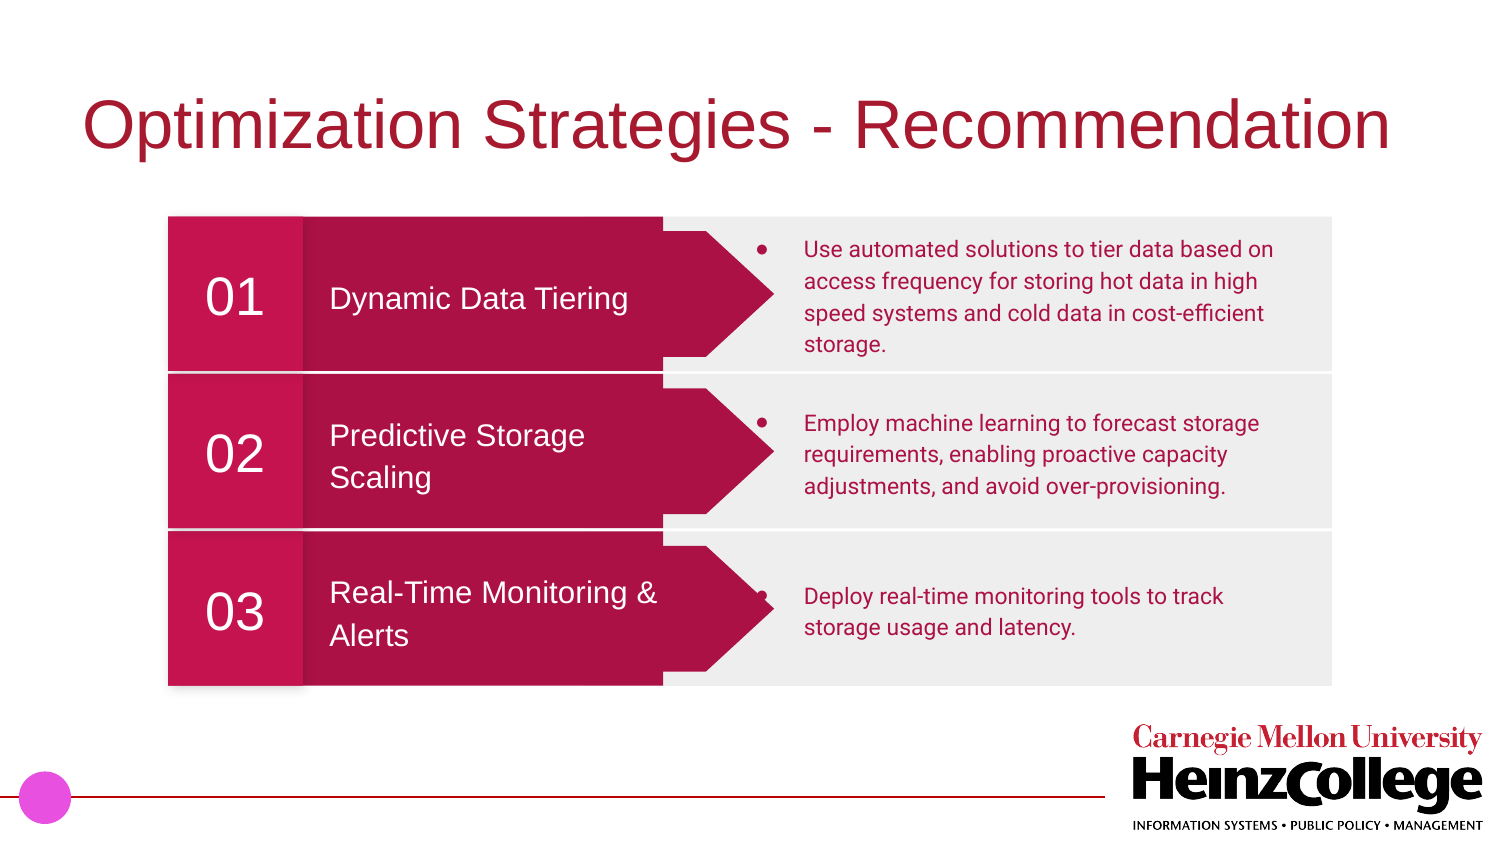

# Optimization Strategies - Recommendation

01

Use automated solutions to tier data based on access frequency for storing hot data in high speed systems and cold data in cost-efficient storage.
Dynamic Data Tiering

02

Employ machine learning to forecast storage requirements, enabling proactive capacity adjustments, and avoid over-provisioning.
Predictive Storage Scaling

03

Deploy real-time monitoring tools to track storage usage and latency.
Real-Time Monitoring & Alerts